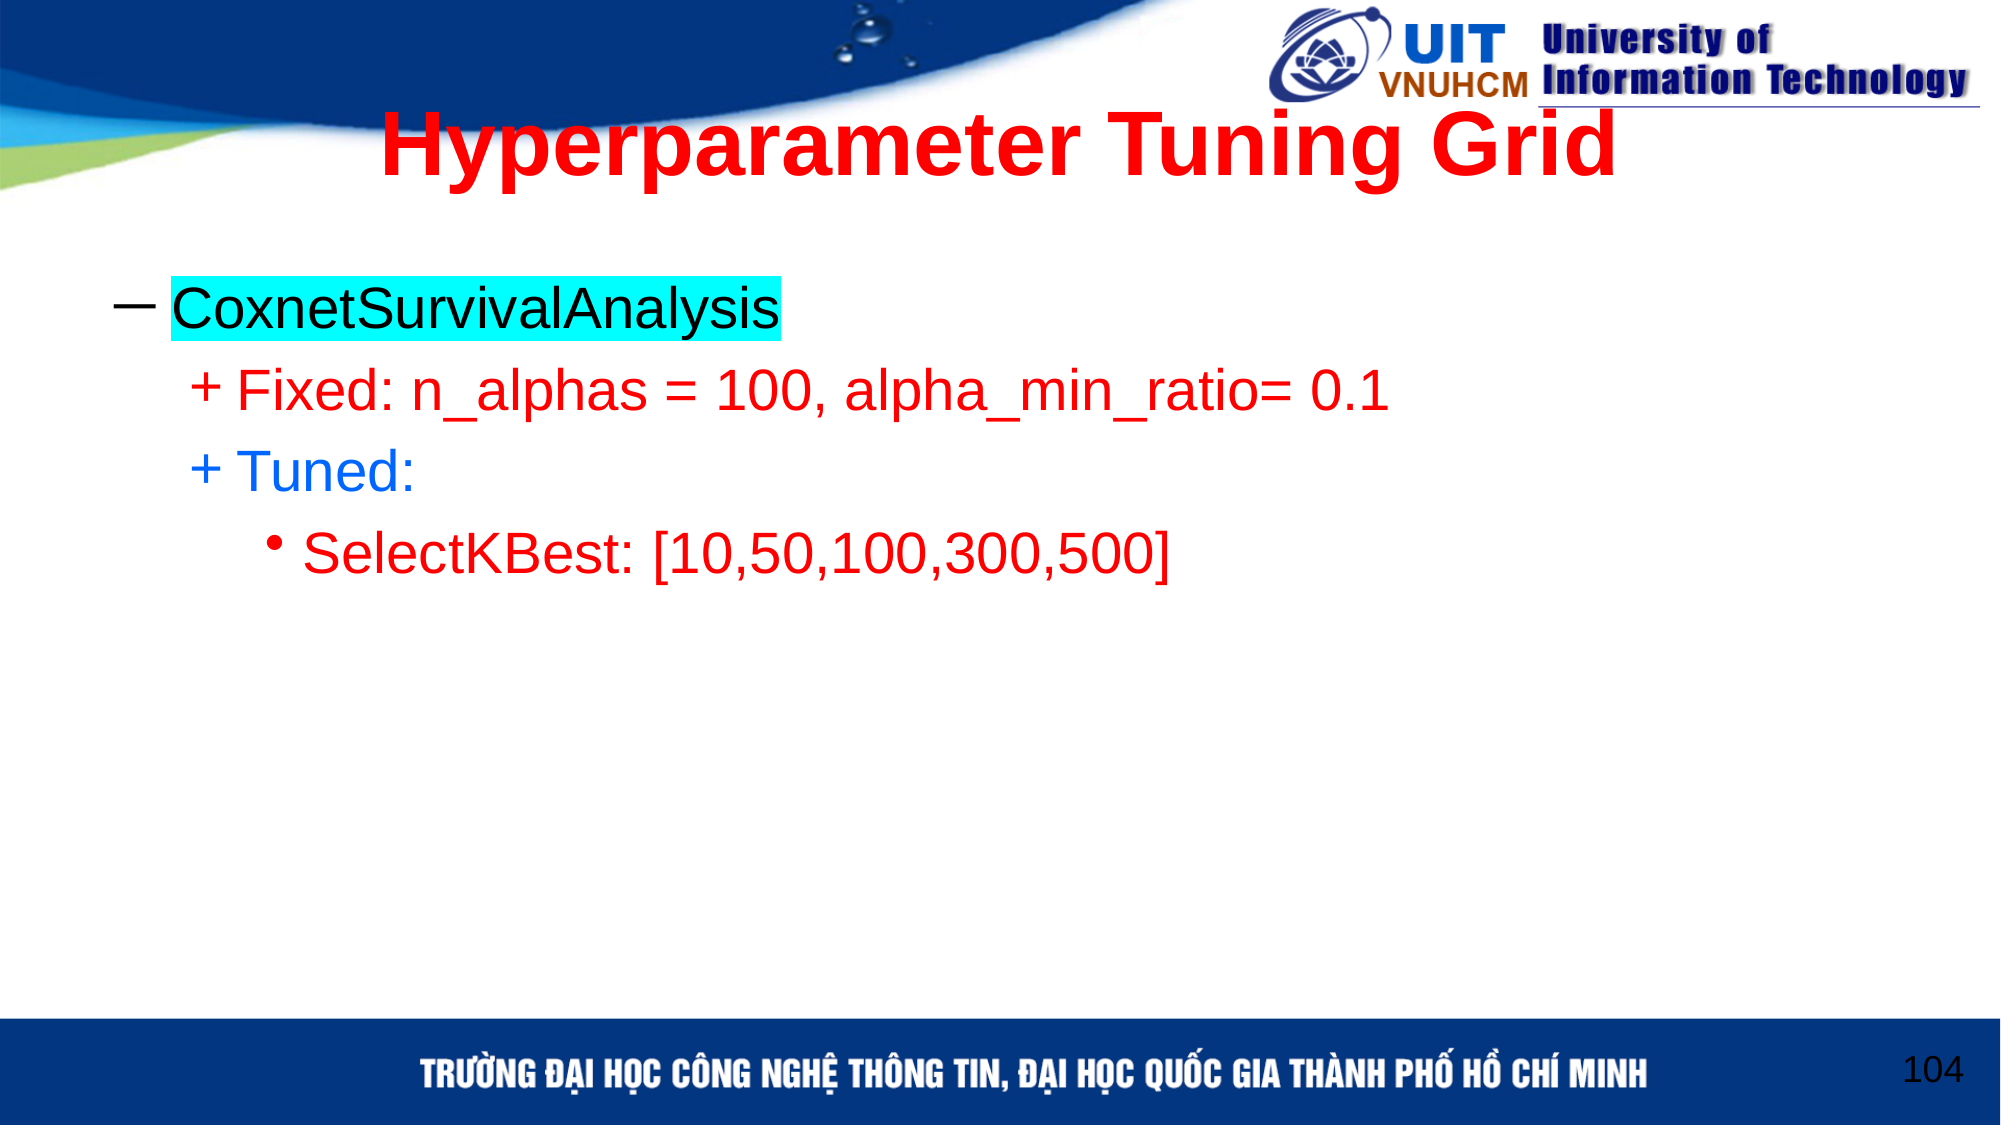

# Hyperparameter Tuning Grid
CoxnetSurvivalAnalysis
Fixed: n_alphas = 100, alpha_min_ratio= 0.1
Tuned:
SelectKBest: [10,50,100,300,500]